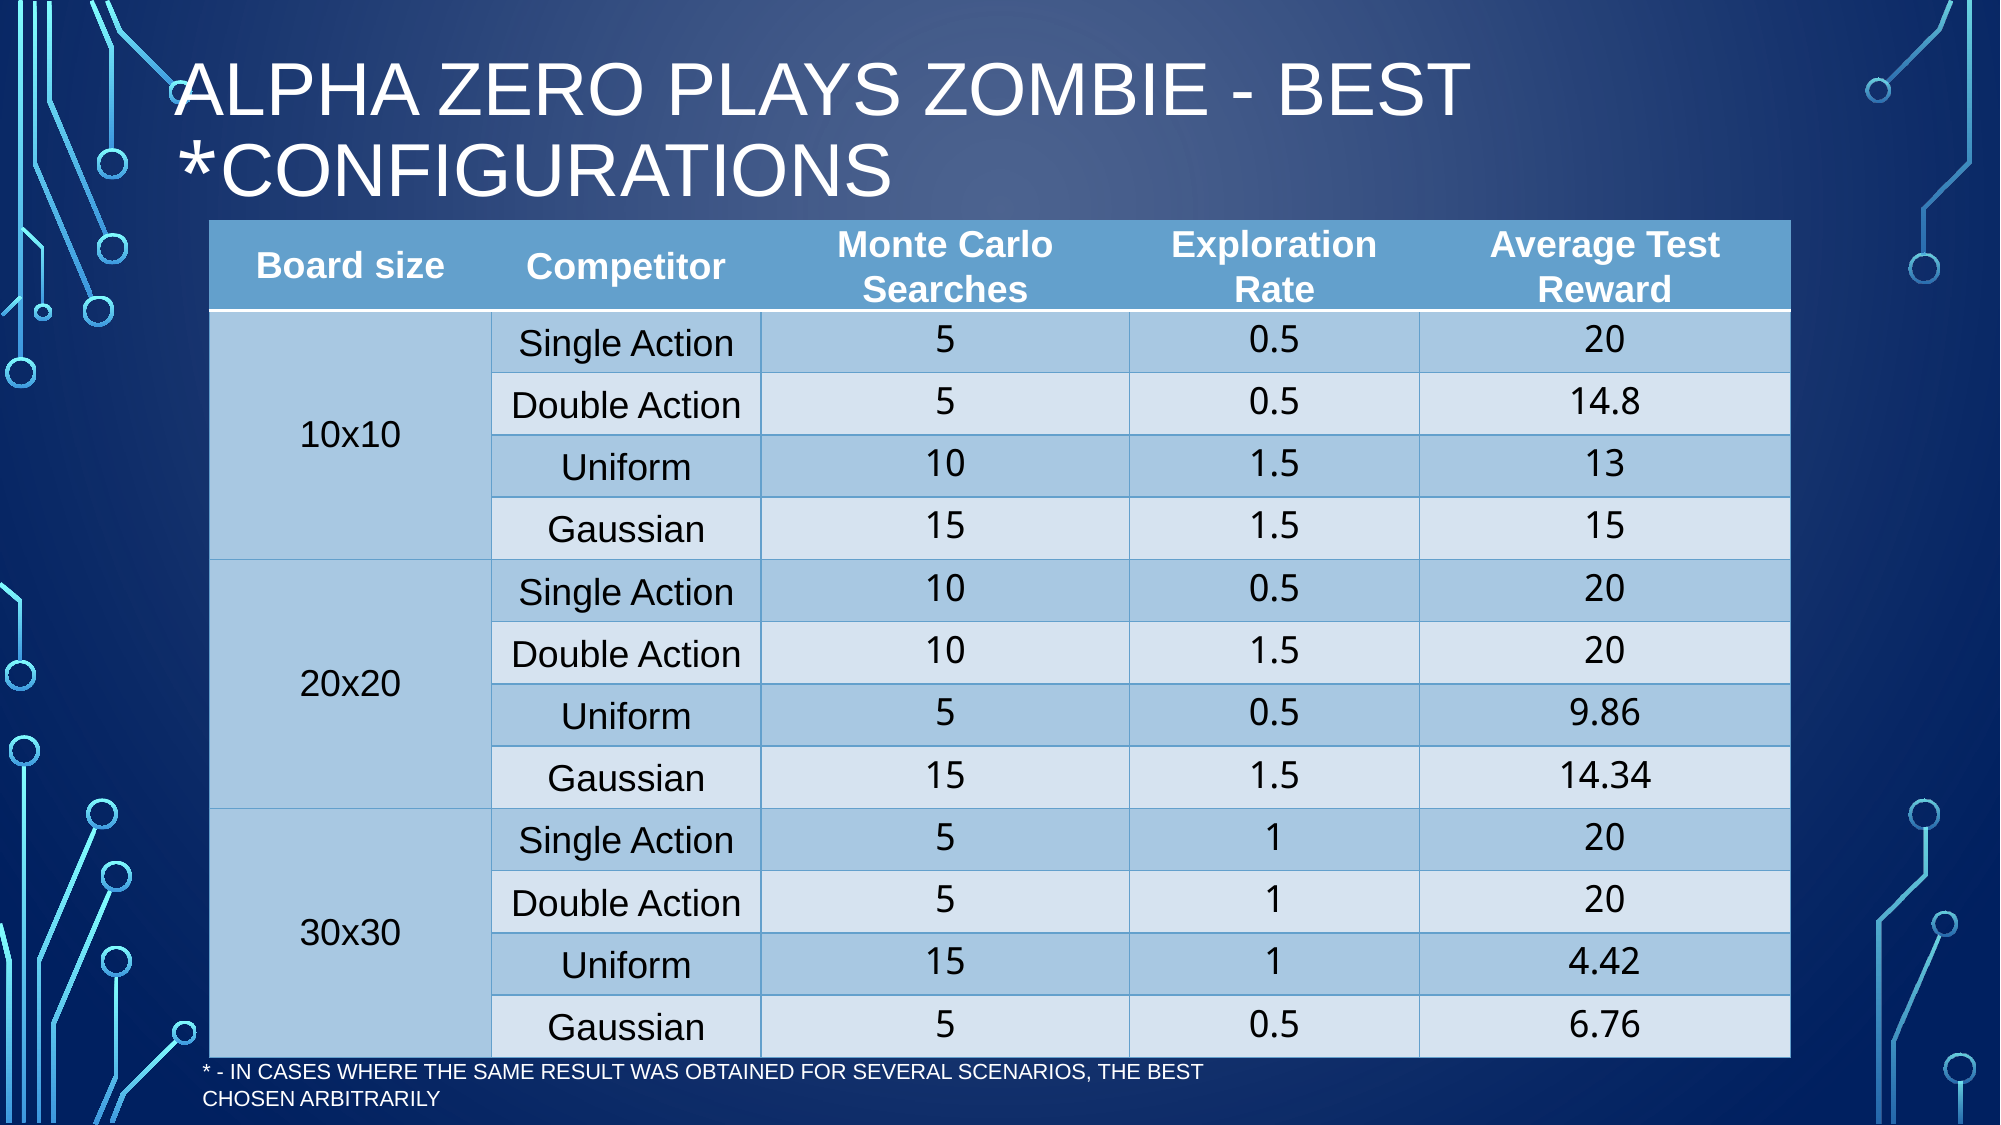

# Alpha zero plays zombie - Best configurations*
| Board size | Competitor | Monte Carlo Searches | Exploration Rate | Average Test Reward |
| --- | --- | --- | --- | --- |
| 10x10 | Single Action | 5 | 0.5 | 20 |
|  | Double Action | 5 | 0.5 | 14.8 |
|  | Uniform | 10 | 1.5 | 13 |
|  | Gaussian | 15 | 1.5 | 15 |
| 20x20 | Single Action | 10 | 0.5 | 20 |
|  | Double Action | 10 | 1.5 | 20 |
|  | Uniform | 5 | 0.5 | 9.86 |
|  | Gaussian | 15 | 1.5 | 14.34 |
| 30x30 | Single Action | 5 | 1 | 20 |
|  | Double Action | 5 | 1 | 20 |
|  | Uniform | 15 | 1 | 4.42 |
|  | Gaussian | 5 | 0.5 | 6.76 |
* - In cases where the same result was obtained for several scenarios, the best chosen arbitrarily